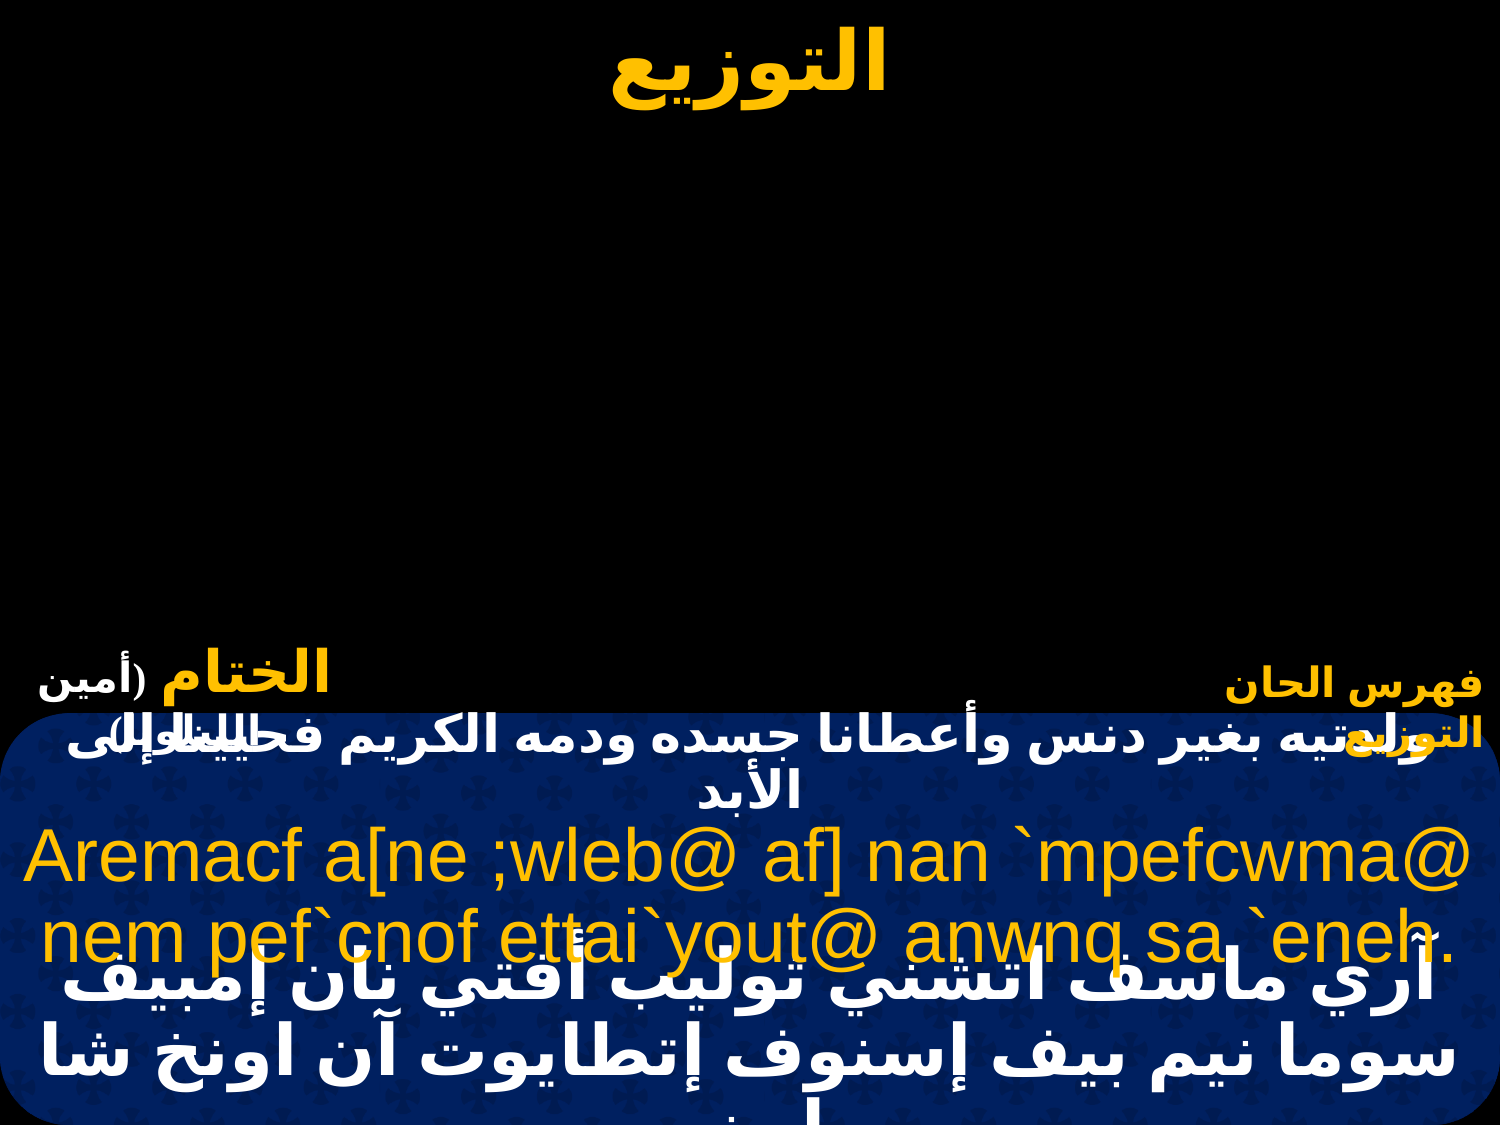

الختام (أمين الليلويا)
فهرس الحان التوزيع
# ولدتيه بغير دنس وأعطانا جسده ودمه الكريم فحيينا إلى الأبد
Aremacf a[ne ;wleb@ af] nan `mpefcwma@
nem pef`cnof ettai`yout@ anwnq sa `eneh.
آري ماسف اتشني ثوليب أفتي نان إمبيف سوما نيم بيف إسنوف إتطايوت آن اونخ شا إبينه